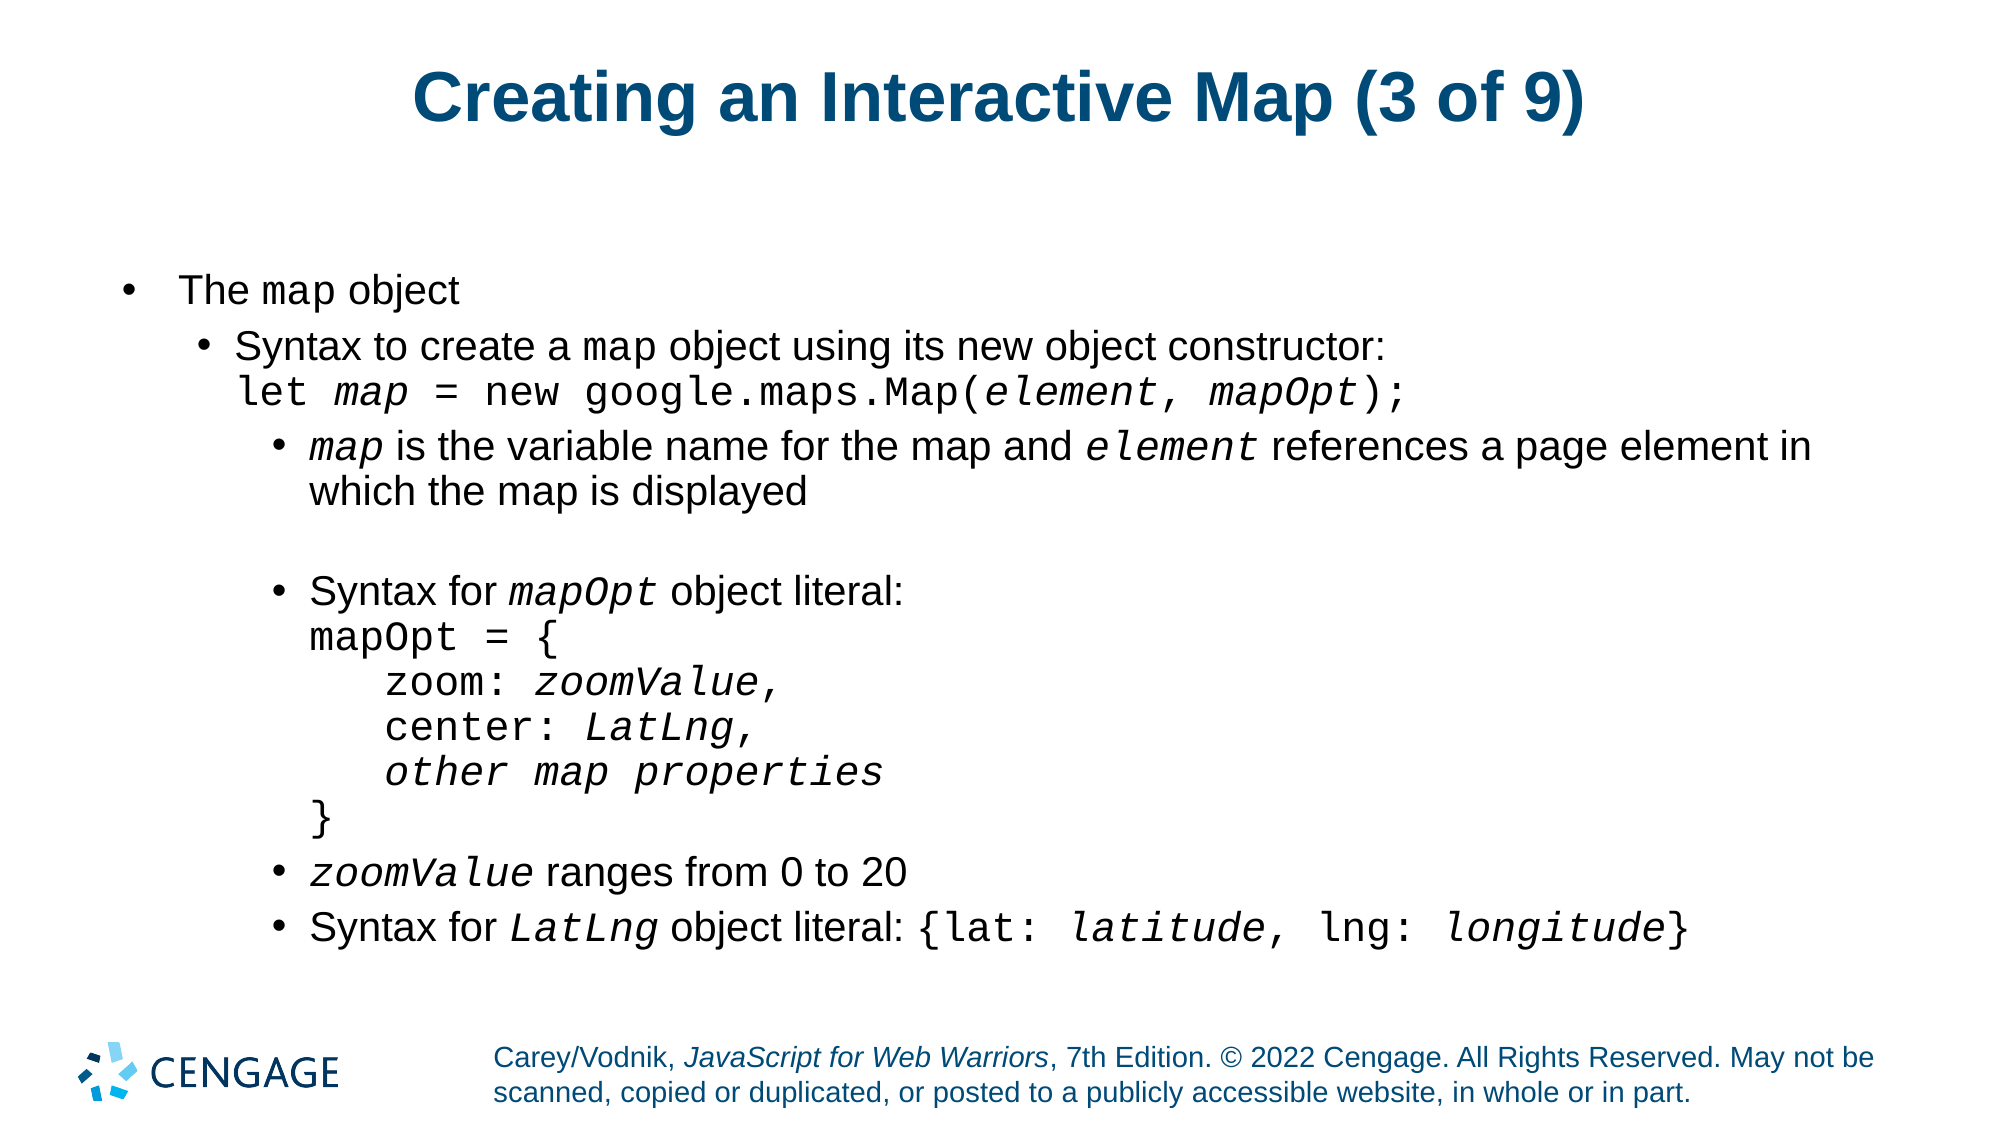

# Creating an Interactive Map (3 of 9)
The map object
Syntax to create a map object using its new object constructor:
let map = new google.maps.Map(element, mapOpt);
map is the variable name for the map and element references a page element in which the map is displayed
Syntax for mapOpt object literal:
mapOpt = {
   zoom: zoomValue,
   center: LatLng,
   other map properties
}
zoomValue ranges from 0 to 20
Syntax for LatLng object literal: {lat: latitude, lng: longitude}